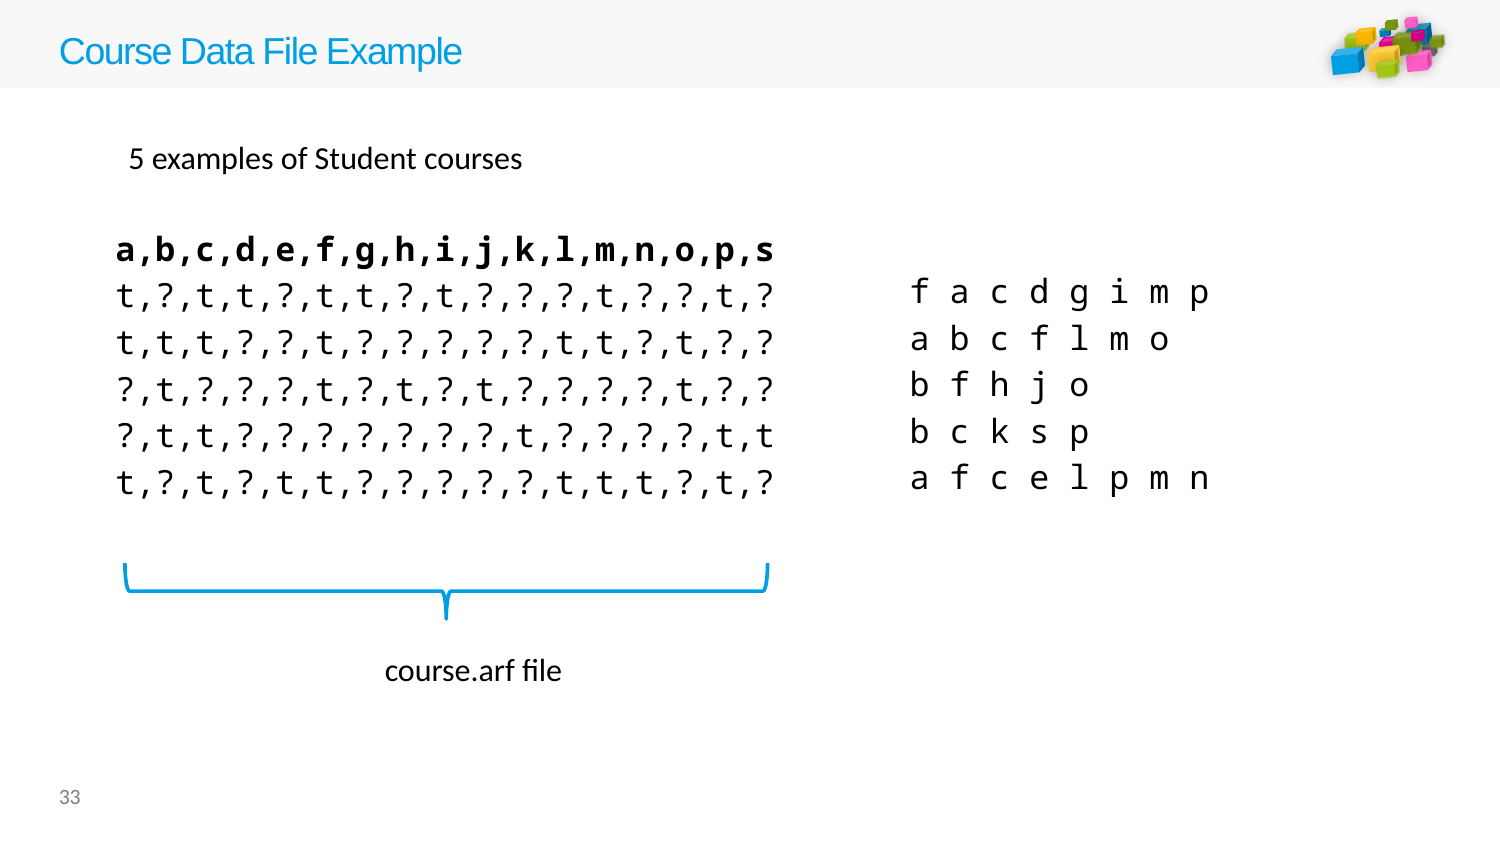

# Course Data File Example
5 examples of Student courses
a,b,c,d,e,f,g,h,i,j,k,l,m,n,o,p,s
t,?,t,t,?,t,t,?,t,?,?,?,t,?,?,t,?
t,t,t,?,?,t,?,?,?,?,?,t,t,?,t,?,?
?,t,?,?,?,t,?,t,?,t,?,?,?,?,t,?,?
?,t,t,?,?,?,?,?,?,?,t,?,?,?,?,t,t
t,?,t,?,t,t,?,?,?,?,?,t,t,t,?,t,?
f a c d g i m p
a b c f l m o
b f h j o
b c k s p
a f c e l p m n

course.arf file